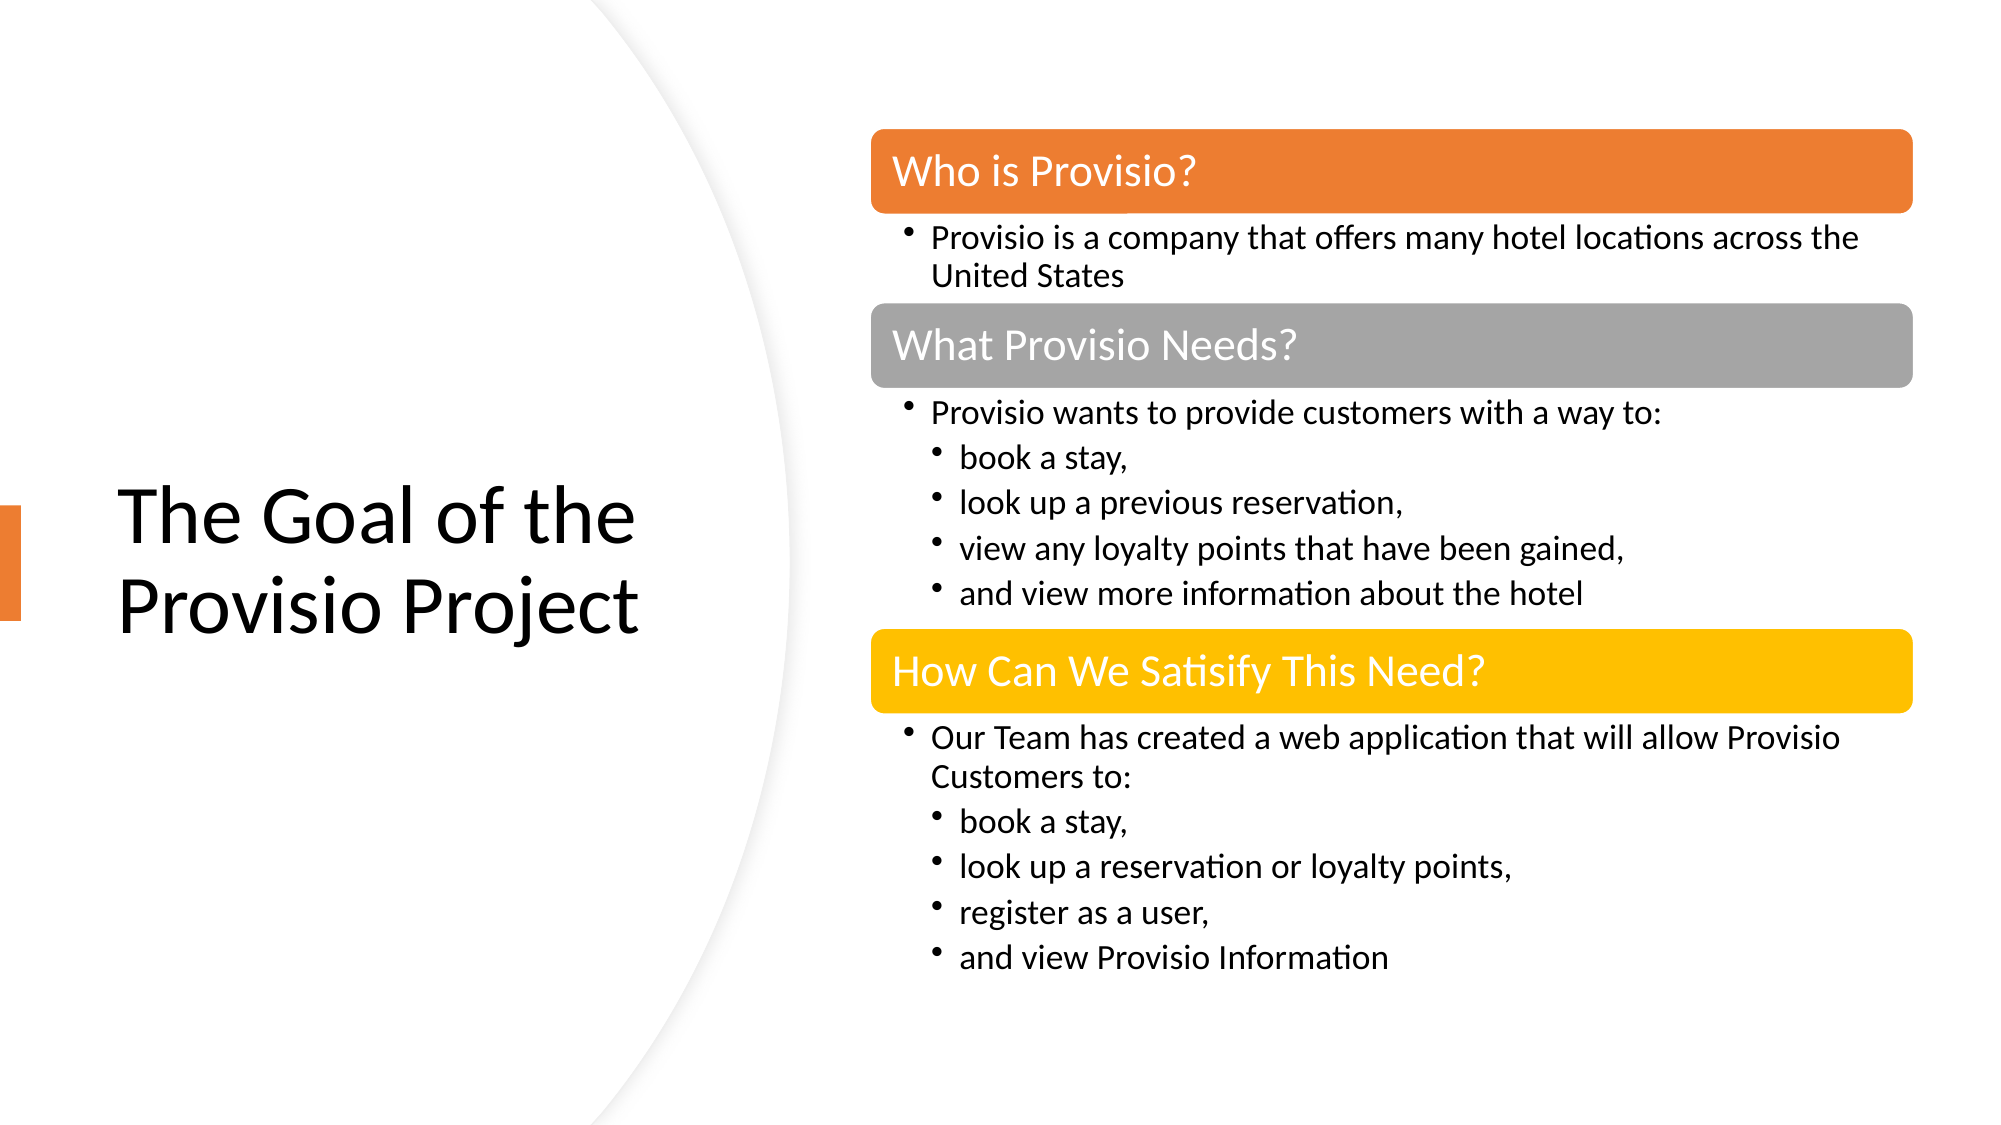

Who is Provisio?
Provisio is a company that offers many hotel locations across the United States
What Provisio Needs?
Provisio wants to provide customers with a way to:
book a stay,
look up a previous reservation,
view any loyalty points that have been gained,
and view more information about the hotel
How Can We Satisify This Need?
Our Team has created a web application that will allow Provisio Customers to:
book a stay,
look up a reservation or loyalty points,
register as a user,
and view Provisio Information
# The Goal of the Provisio Project